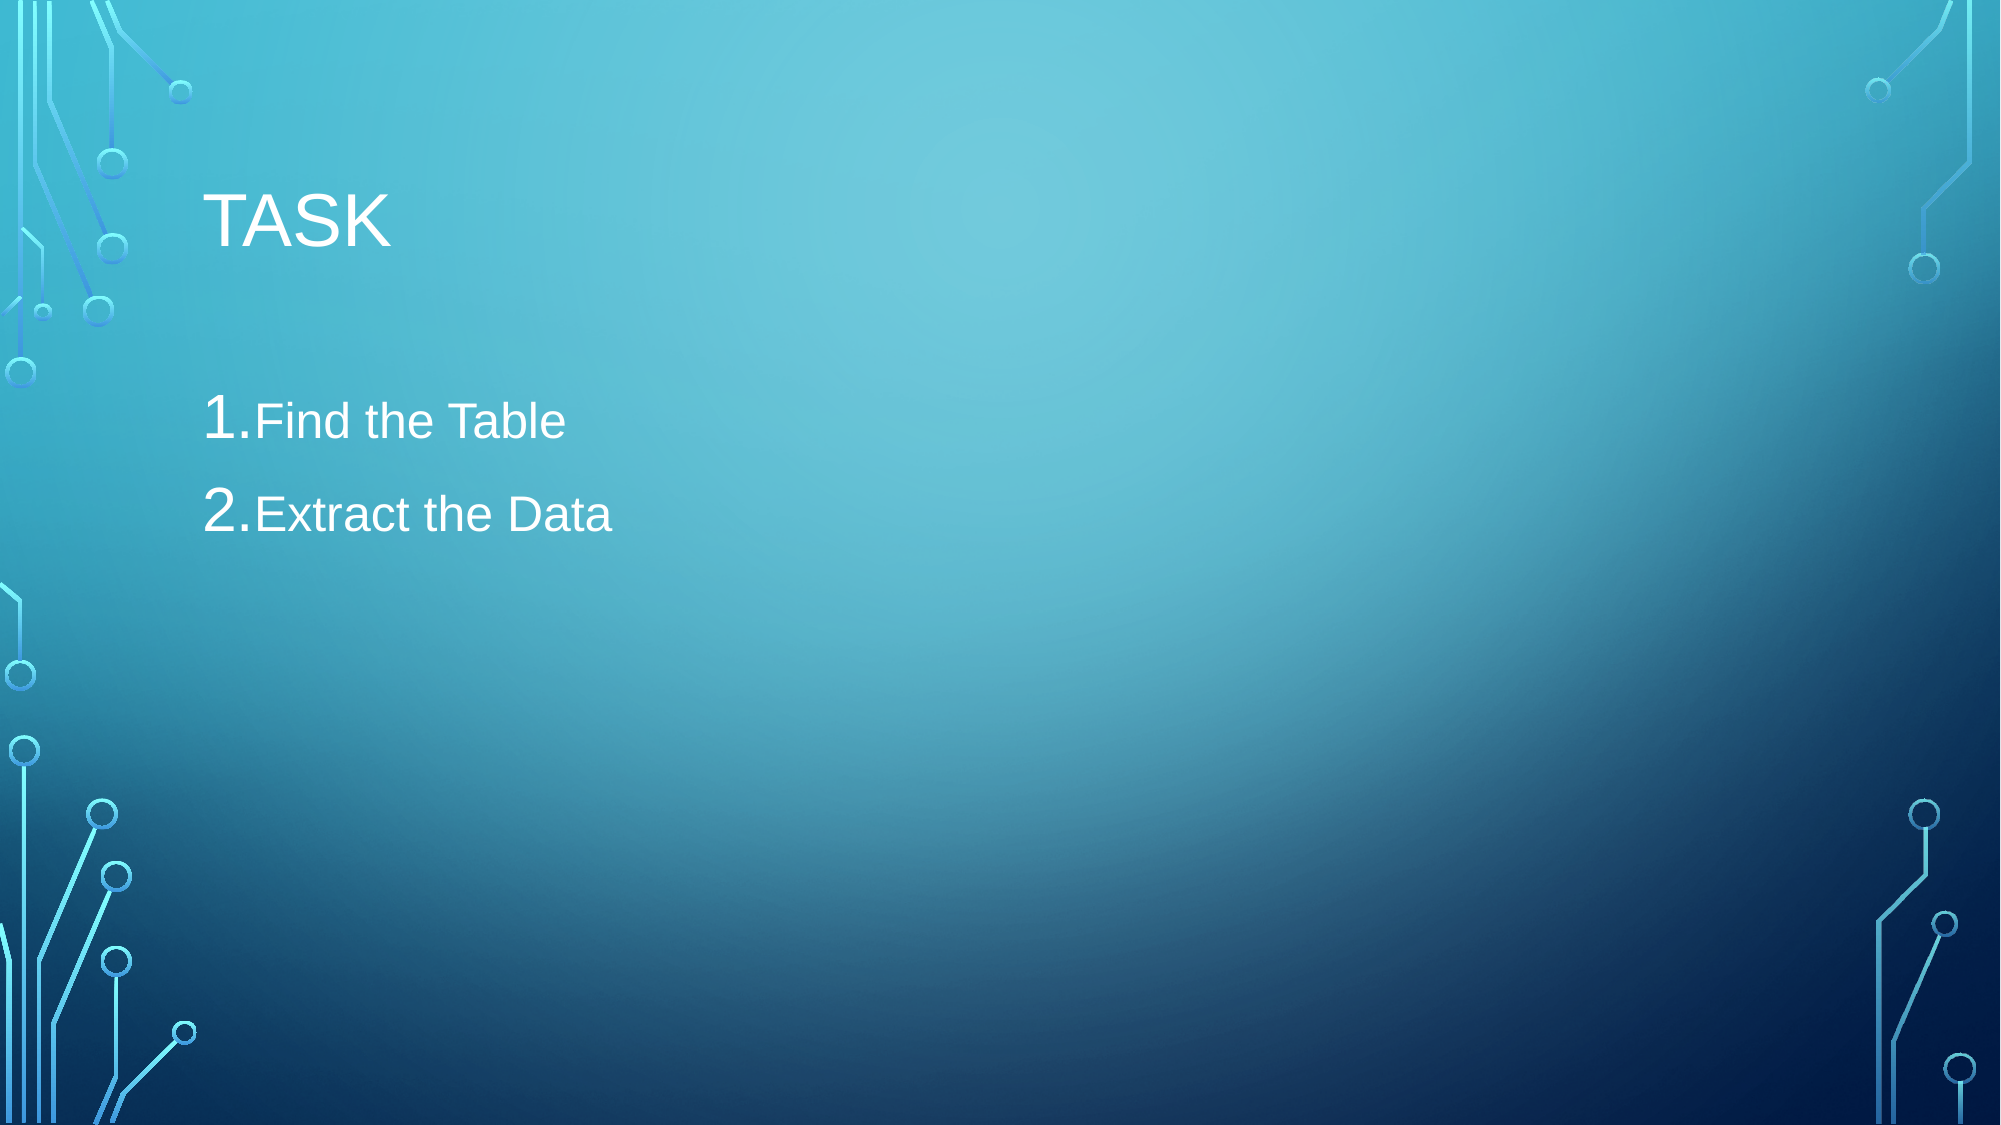

# Task
Find the Table
Extract the Data